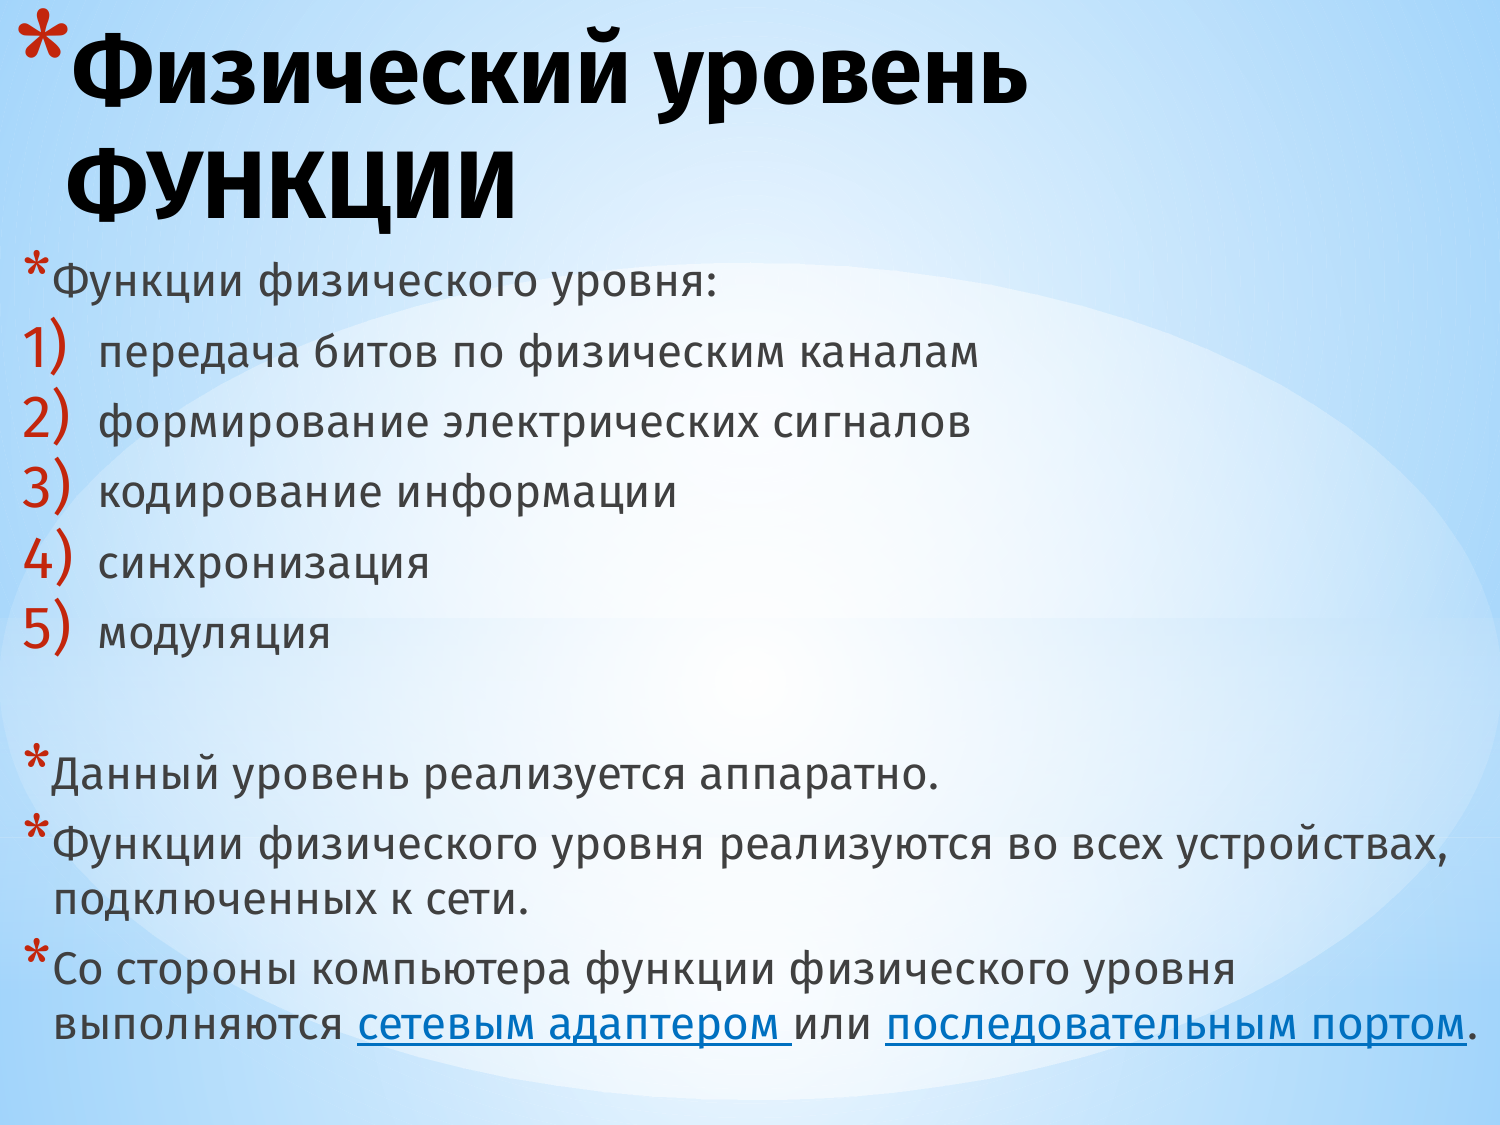

# Физический уровень ФУНКЦИИ
Функции физического уровня:
передача битов по физическим каналам
формирование электрических сигналов
кодирование информации
синхронизация
модуляция

Данный уровень реализуется аппаратно.
Функции физического уровня реализуются во всех устройствах, подключенных к сети.
Со стороны компьютера функции физического уровня выполняются сетевым адаптером или последовательным портом.